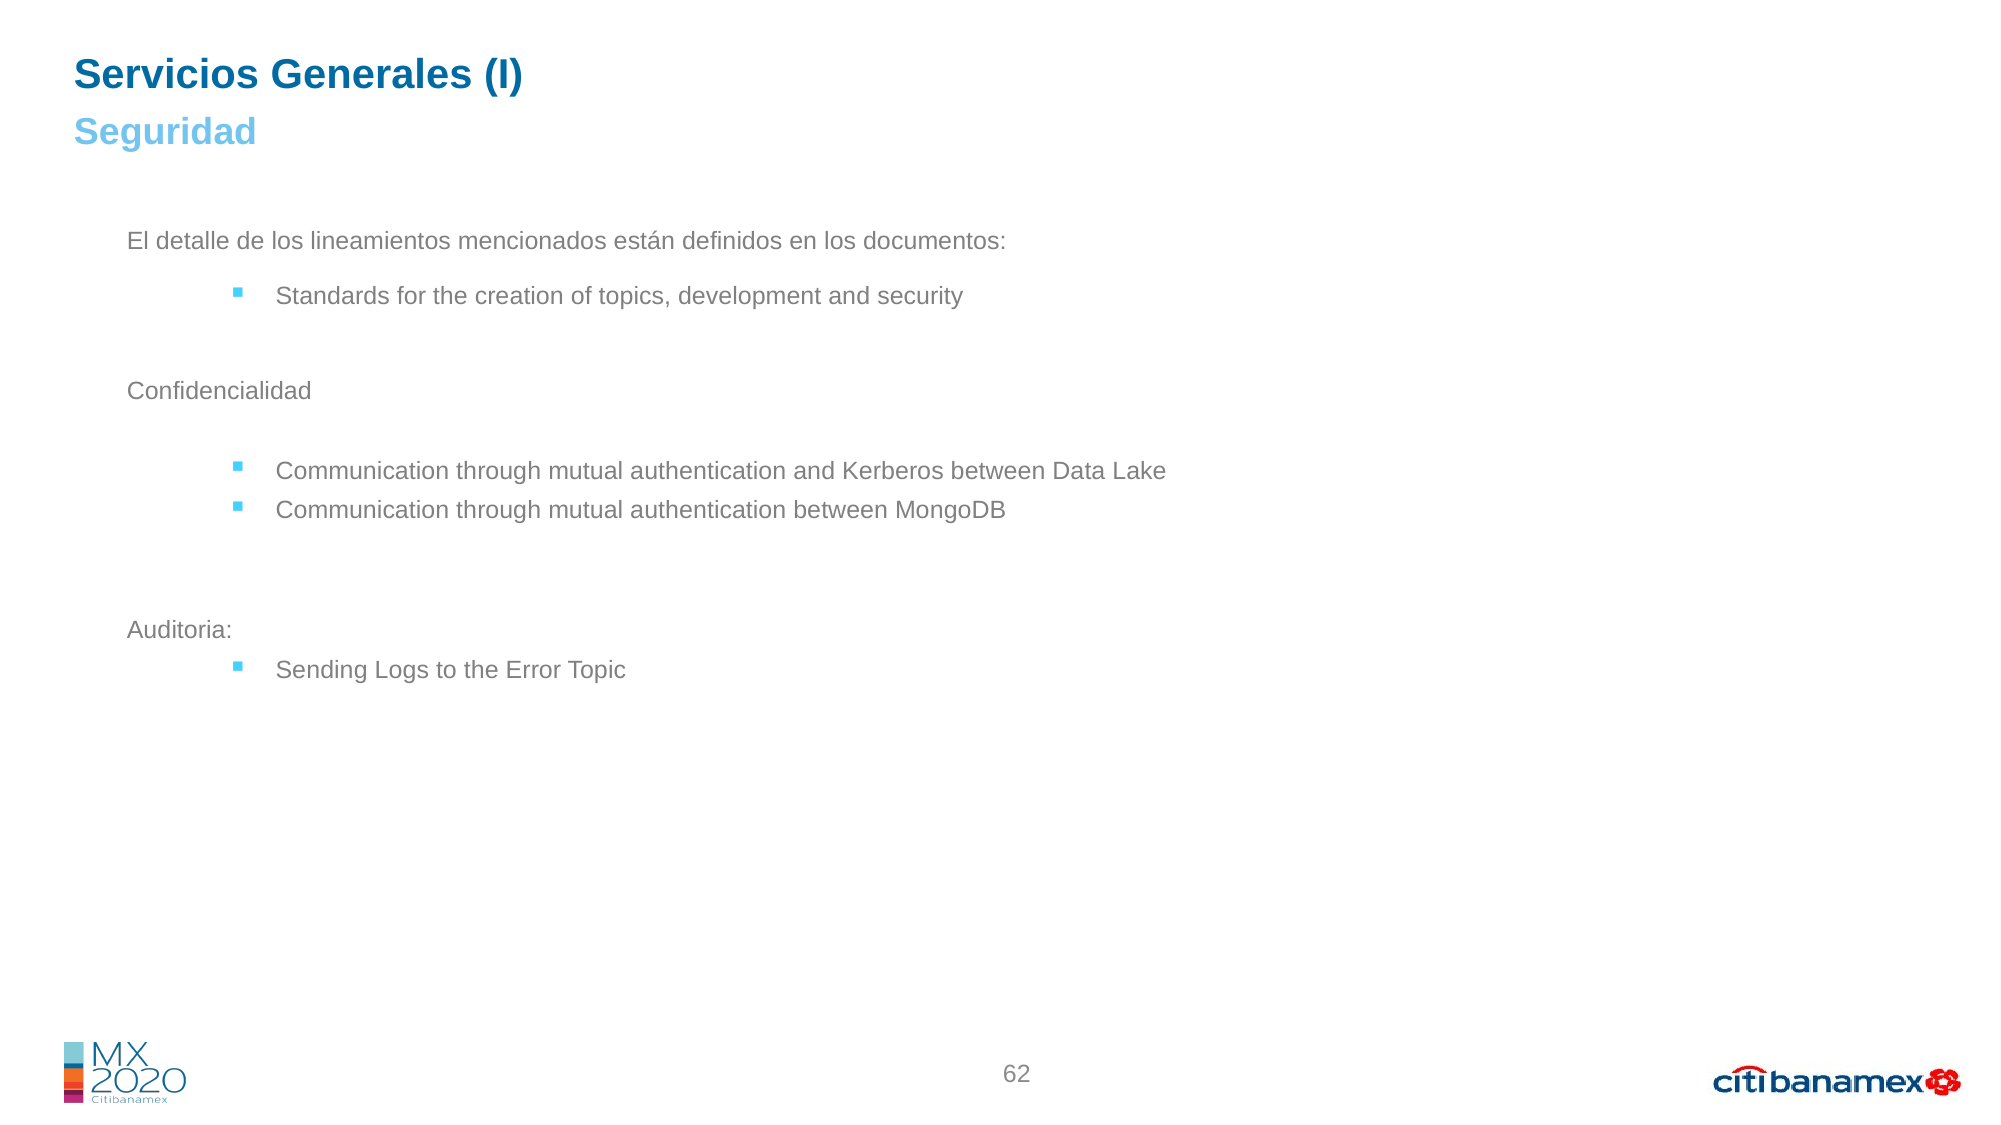

Servicios Generales (I)
Seguridad
El detalle de los lineamientos mencionados están definidos en los documentos:
Standards for the creation of topics, development and security

Confidencialidad

Communication through mutual authentication and Kerberos between Data Lake
Communication through mutual authentication between MongoDB

Auditoria:
Sending Logs to the Error Topic